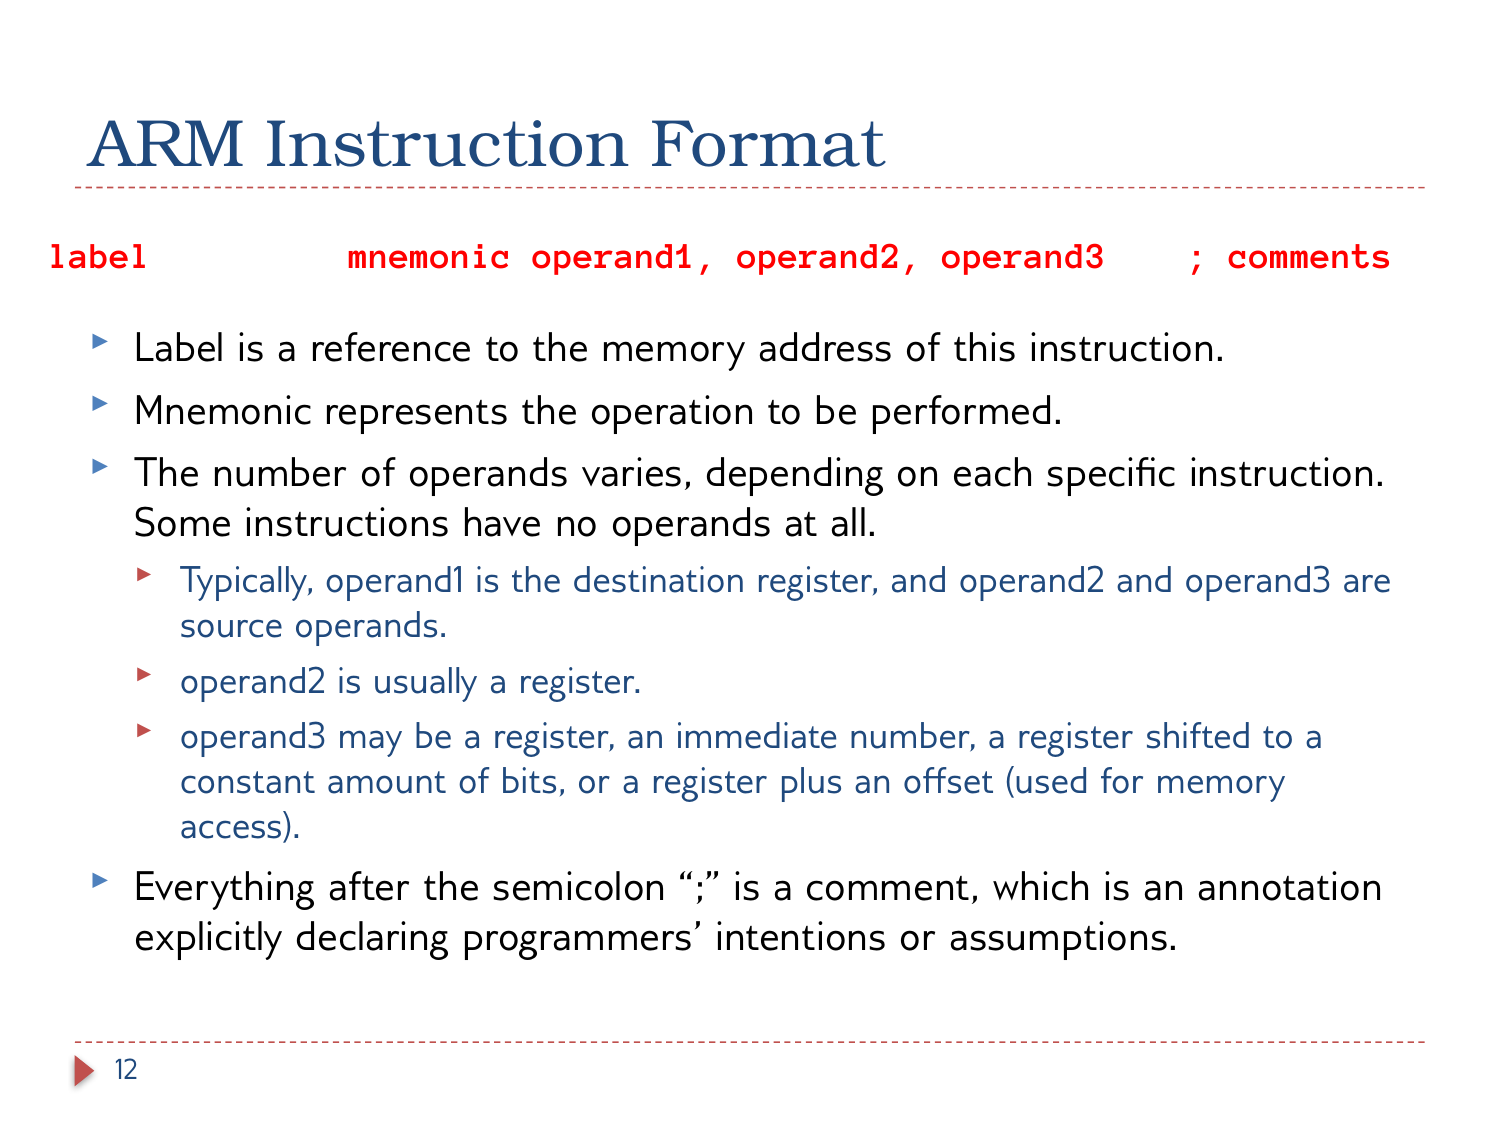

# ARM Instruction Format
| label mnemonic operand1, operand2, operand3 ; comments |
| --- |
Label is a reference to the memory address of this instruction.
Mnemonic represents the operation to be performed.
The number of operands varies, depending on each specific instruction. Some instructions have no operands at all.
Typically, operand1 is the destination register, and operand2 and operand3 are source operands.
operand2 is usually a register.
operand3 may be a register, an immediate number, a register shifted to a constant amount of bits, or a register plus an offset (used for memory access).
Everything after the semicolon “;” is a comment, which is an annotation explicitly declaring programmers’ intentions or assumptions.

12